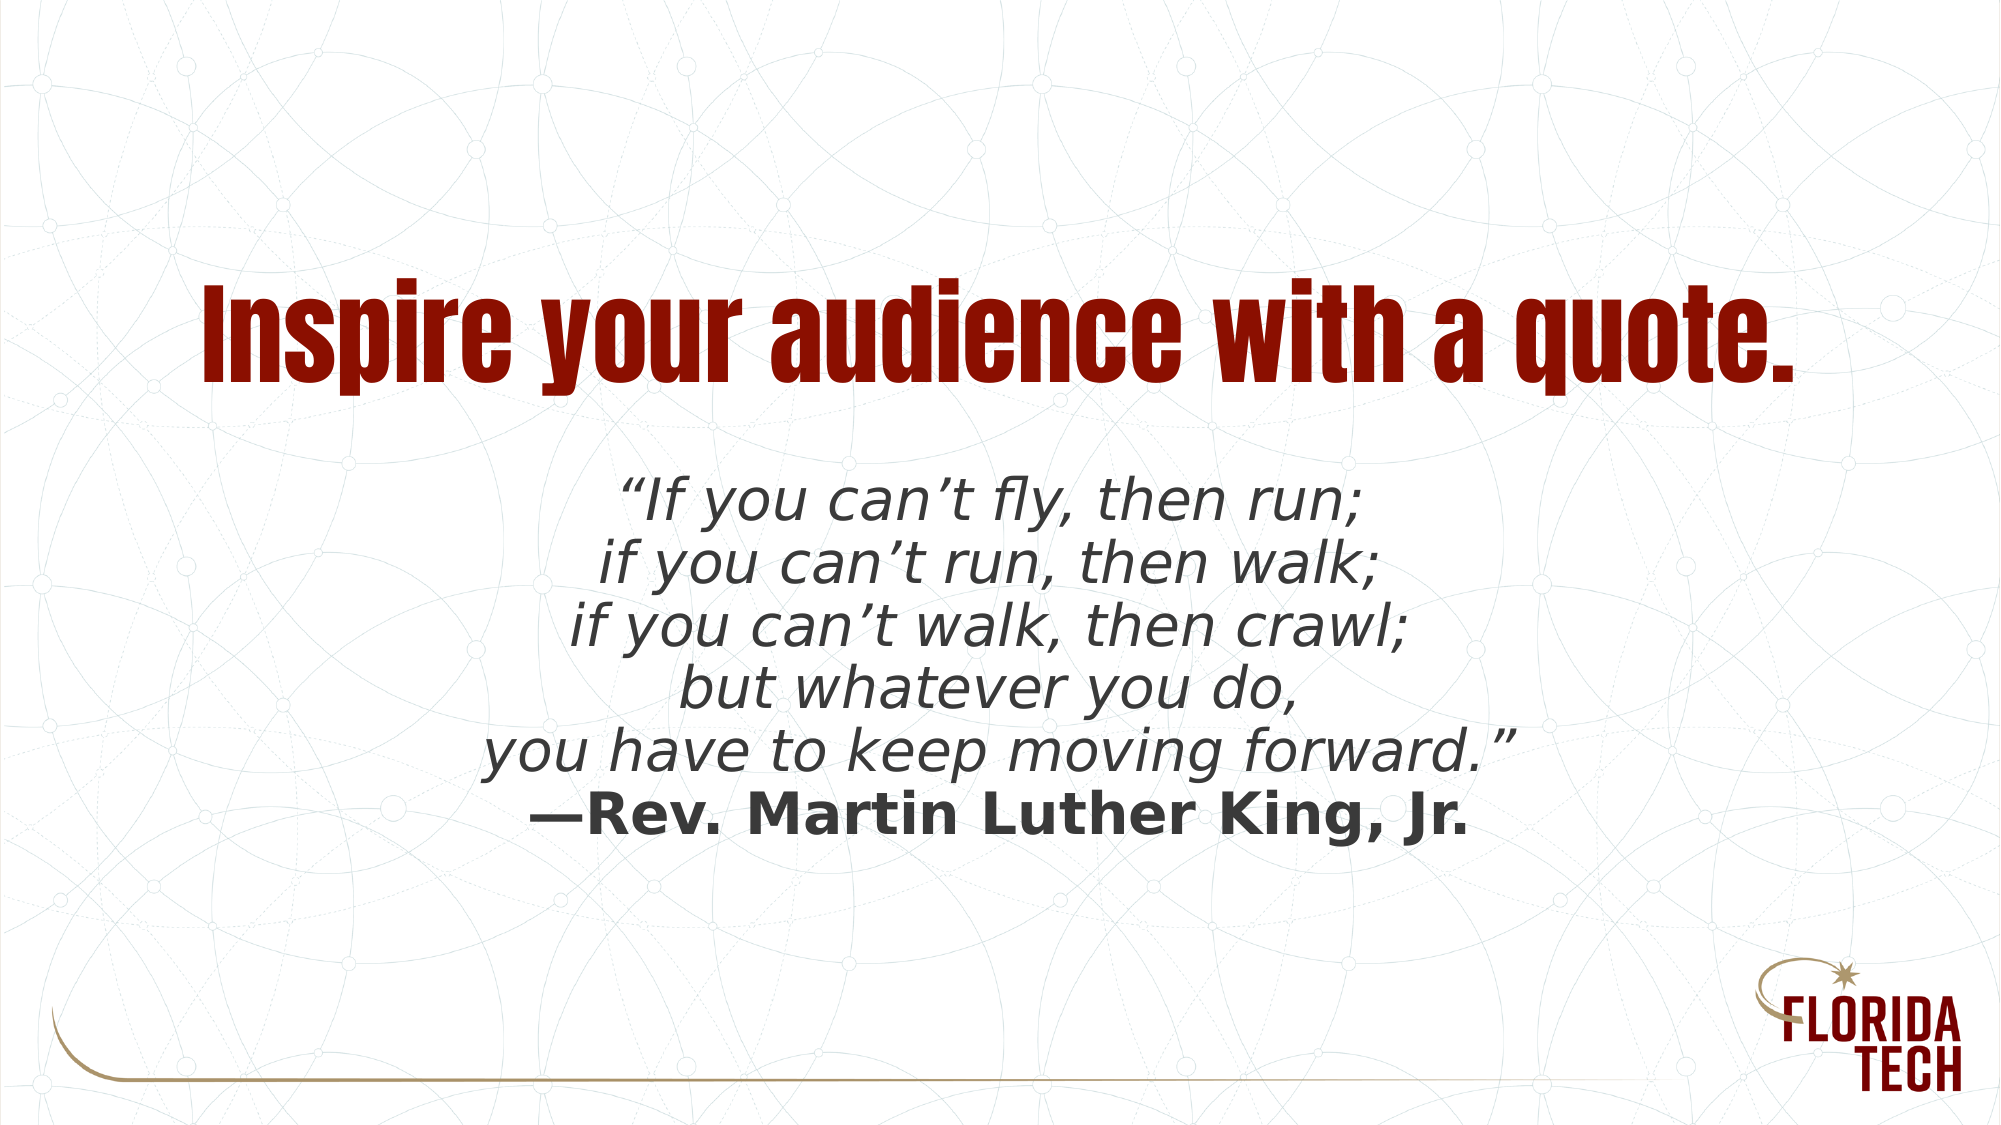

# Inspire your audience with a quote. “If you can’t fly, then run; if you can’t run, then walk; if you can’t walk, then crawl; but whatever you do, you have to keep moving forward.” —Rev. Martin Luther King, Jr.